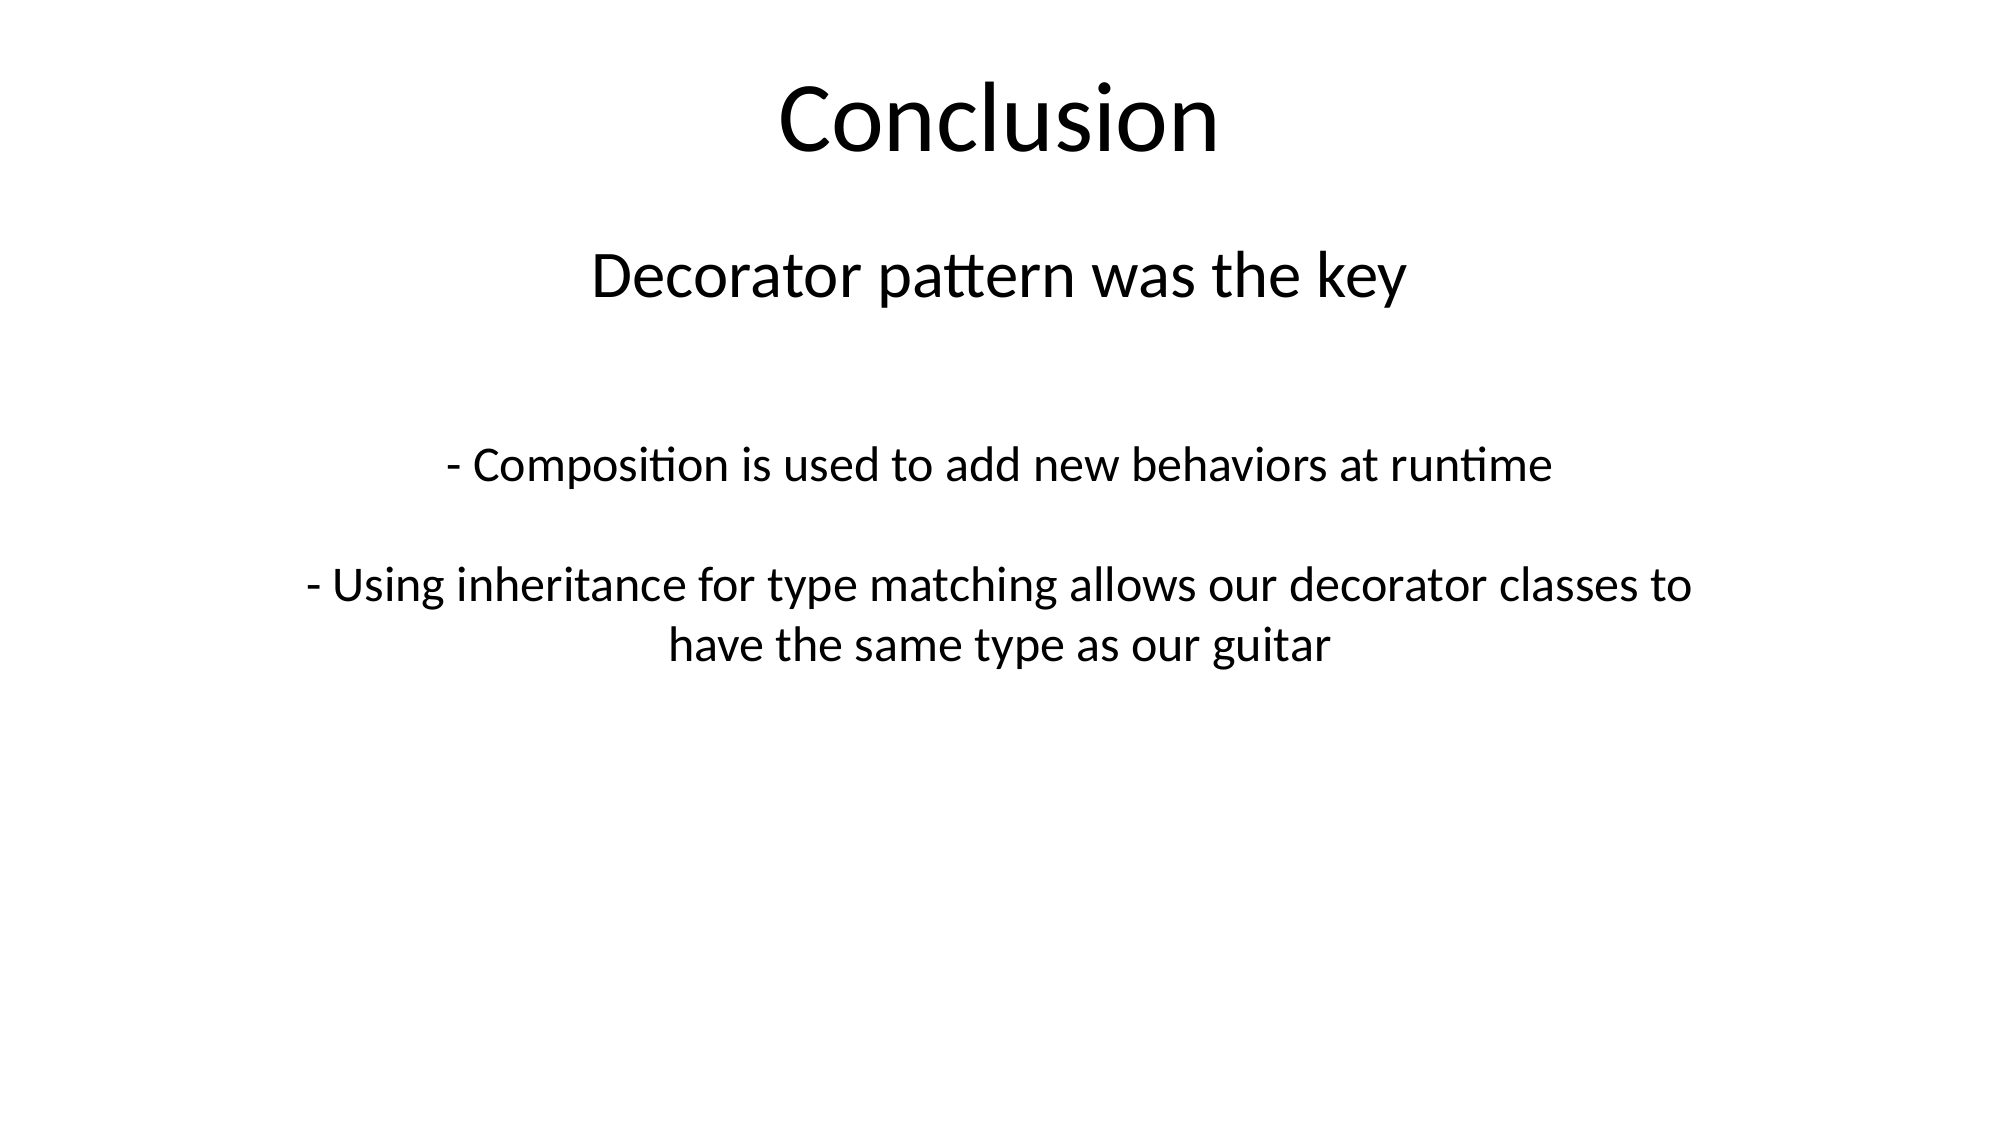

Conclusion
Decorator pattern was the key
- Composition is used to add new behaviors at runtime
- Using inheritance for type matching allows our decorator classes to have the same type as our guitar